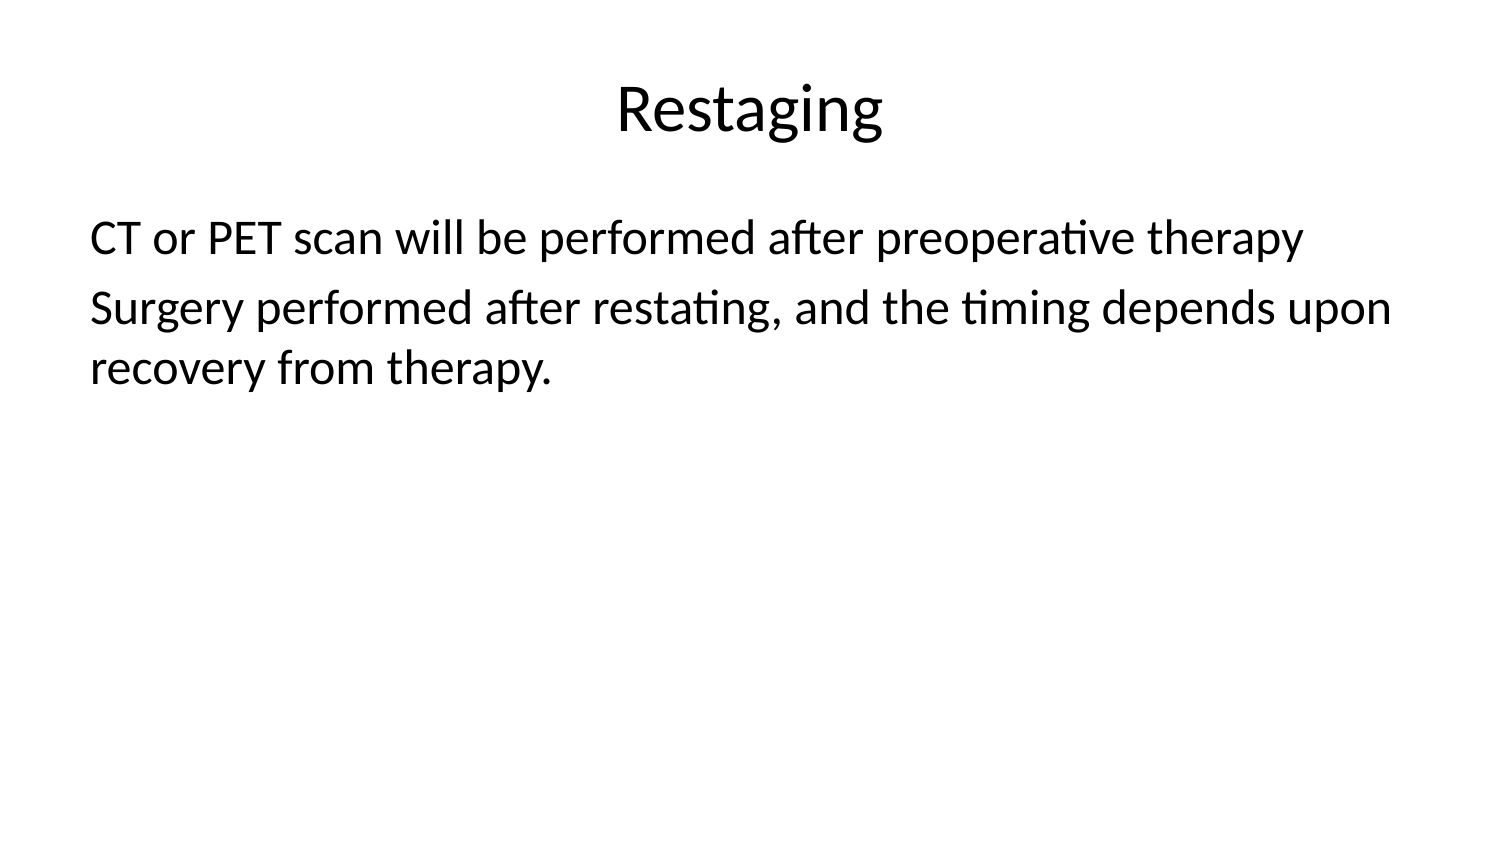

# Restaging
CT or PET scan will be performed after preoperative therapy
Surgery performed after restating, and the timing depends upon recovery from therapy.